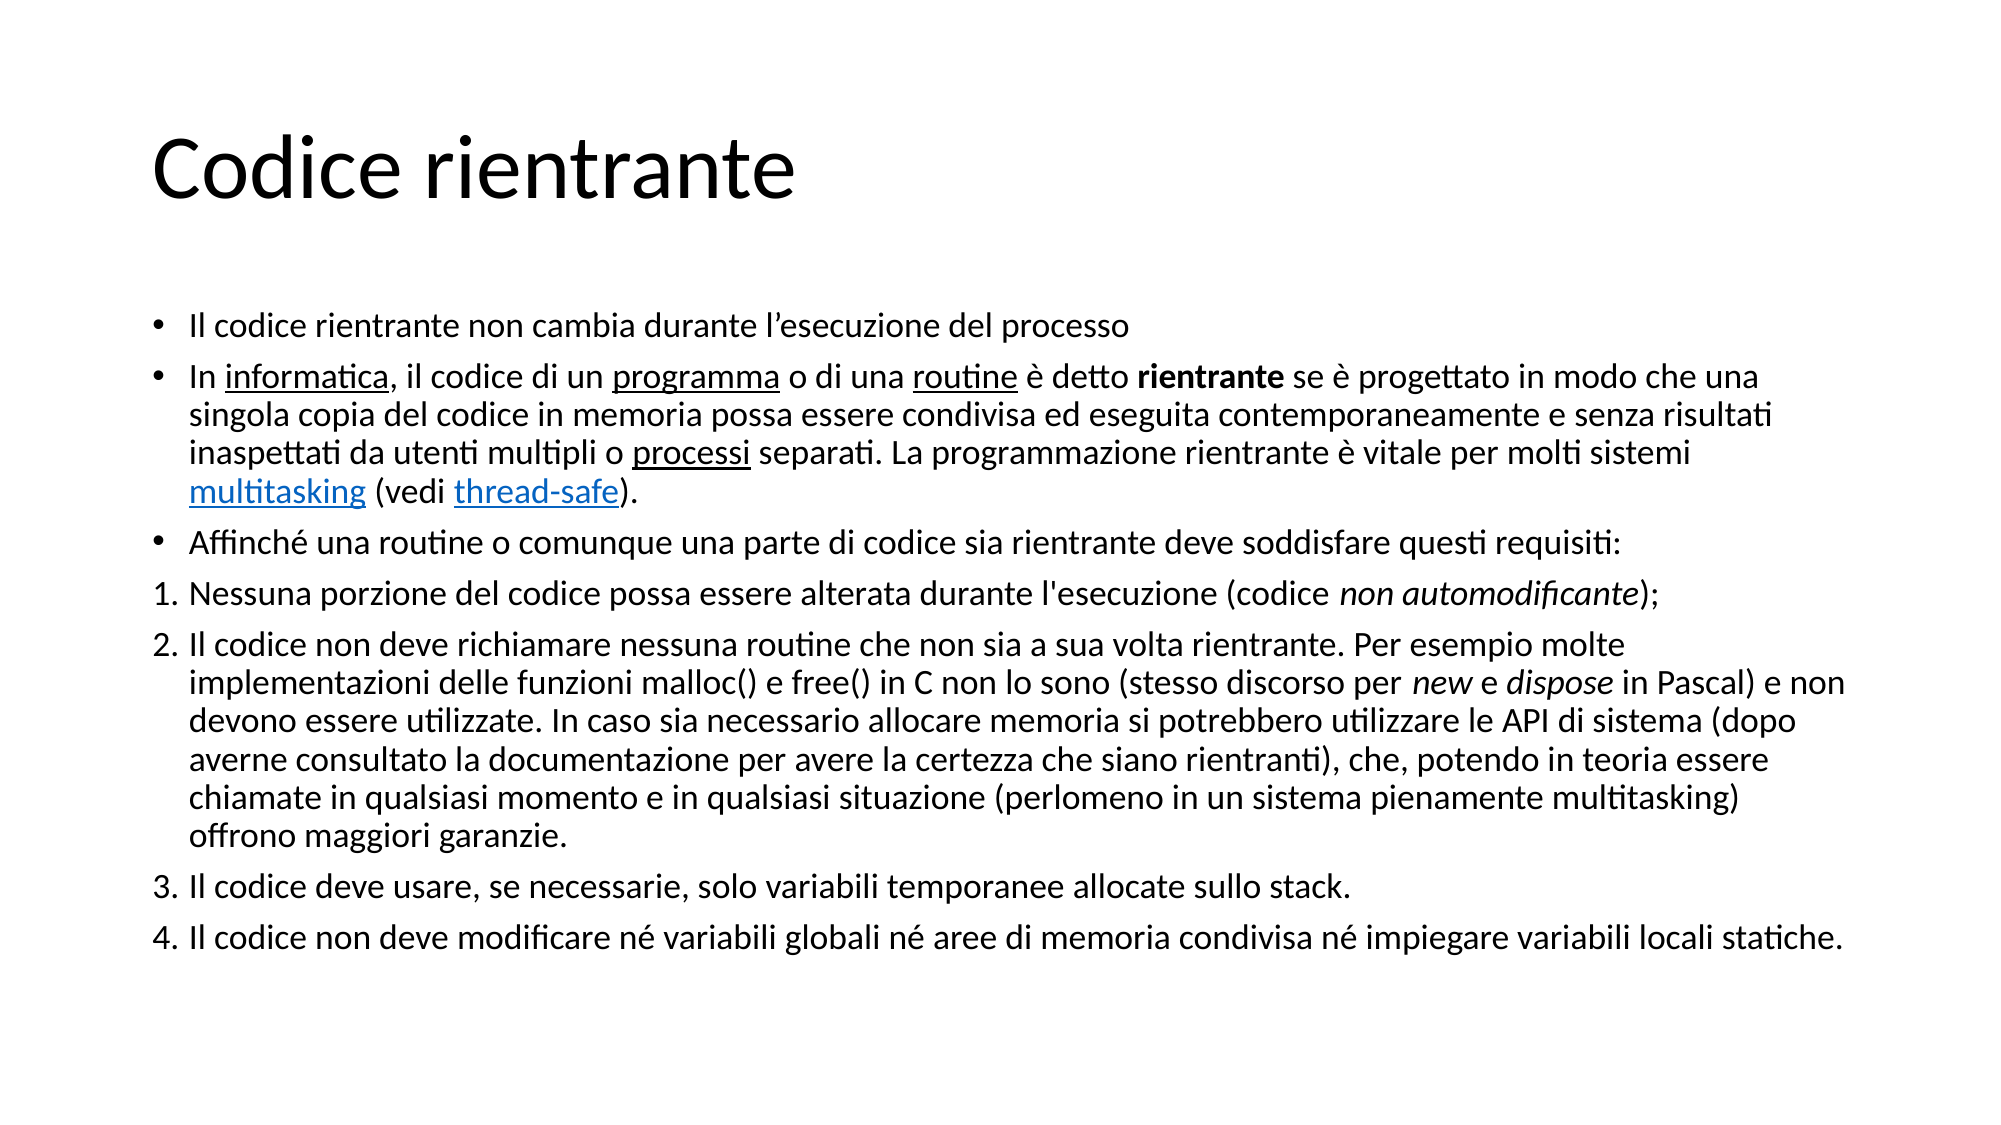

# Codice rientrante
Il codice rientrante non cambia durante l’esecuzione del processo
In informatica, il codice di un programma o di una routine è detto rientrante se è progettato in modo che una singola copia del codice in memoria possa essere condivisa ed eseguita contemporaneamente e senza risultati inaspettati da utenti multipli o processi separati. La programmazione rientrante è vitale per molti sistemi multitasking (vedi thread-safe).
Affinché una routine o comunque una parte di codice sia rientrante deve soddisfare questi requisiti:
Nessuna porzione del codice possa essere alterata durante l'esecuzione (codice non automodificante);
Il codice non deve richiamare nessuna routine che non sia a sua volta rientrante. Per esempio molte implementazioni delle funzioni malloc() e free() in C non lo sono (stesso discorso per new e dispose in Pascal) e non devono essere utilizzate. In caso sia necessario allocare memoria si potrebbero utilizzare le API di sistema (dopo averne consultato la documentazione per avere la certezza che siano rientranti), che, potendo in teoria essere chiamate in qualsiasi momento e in qualsiasi situazione (perlomeno in un sistema pienamente multitasking) offrono maggiori garanzie.
Il codice deve usare, se necessarie, solo variabili temporanee allocate sullo stack.
Il codice non deve modificare né variabili globali né aree di memoria condivisa né impiegare variabili locali statiche.